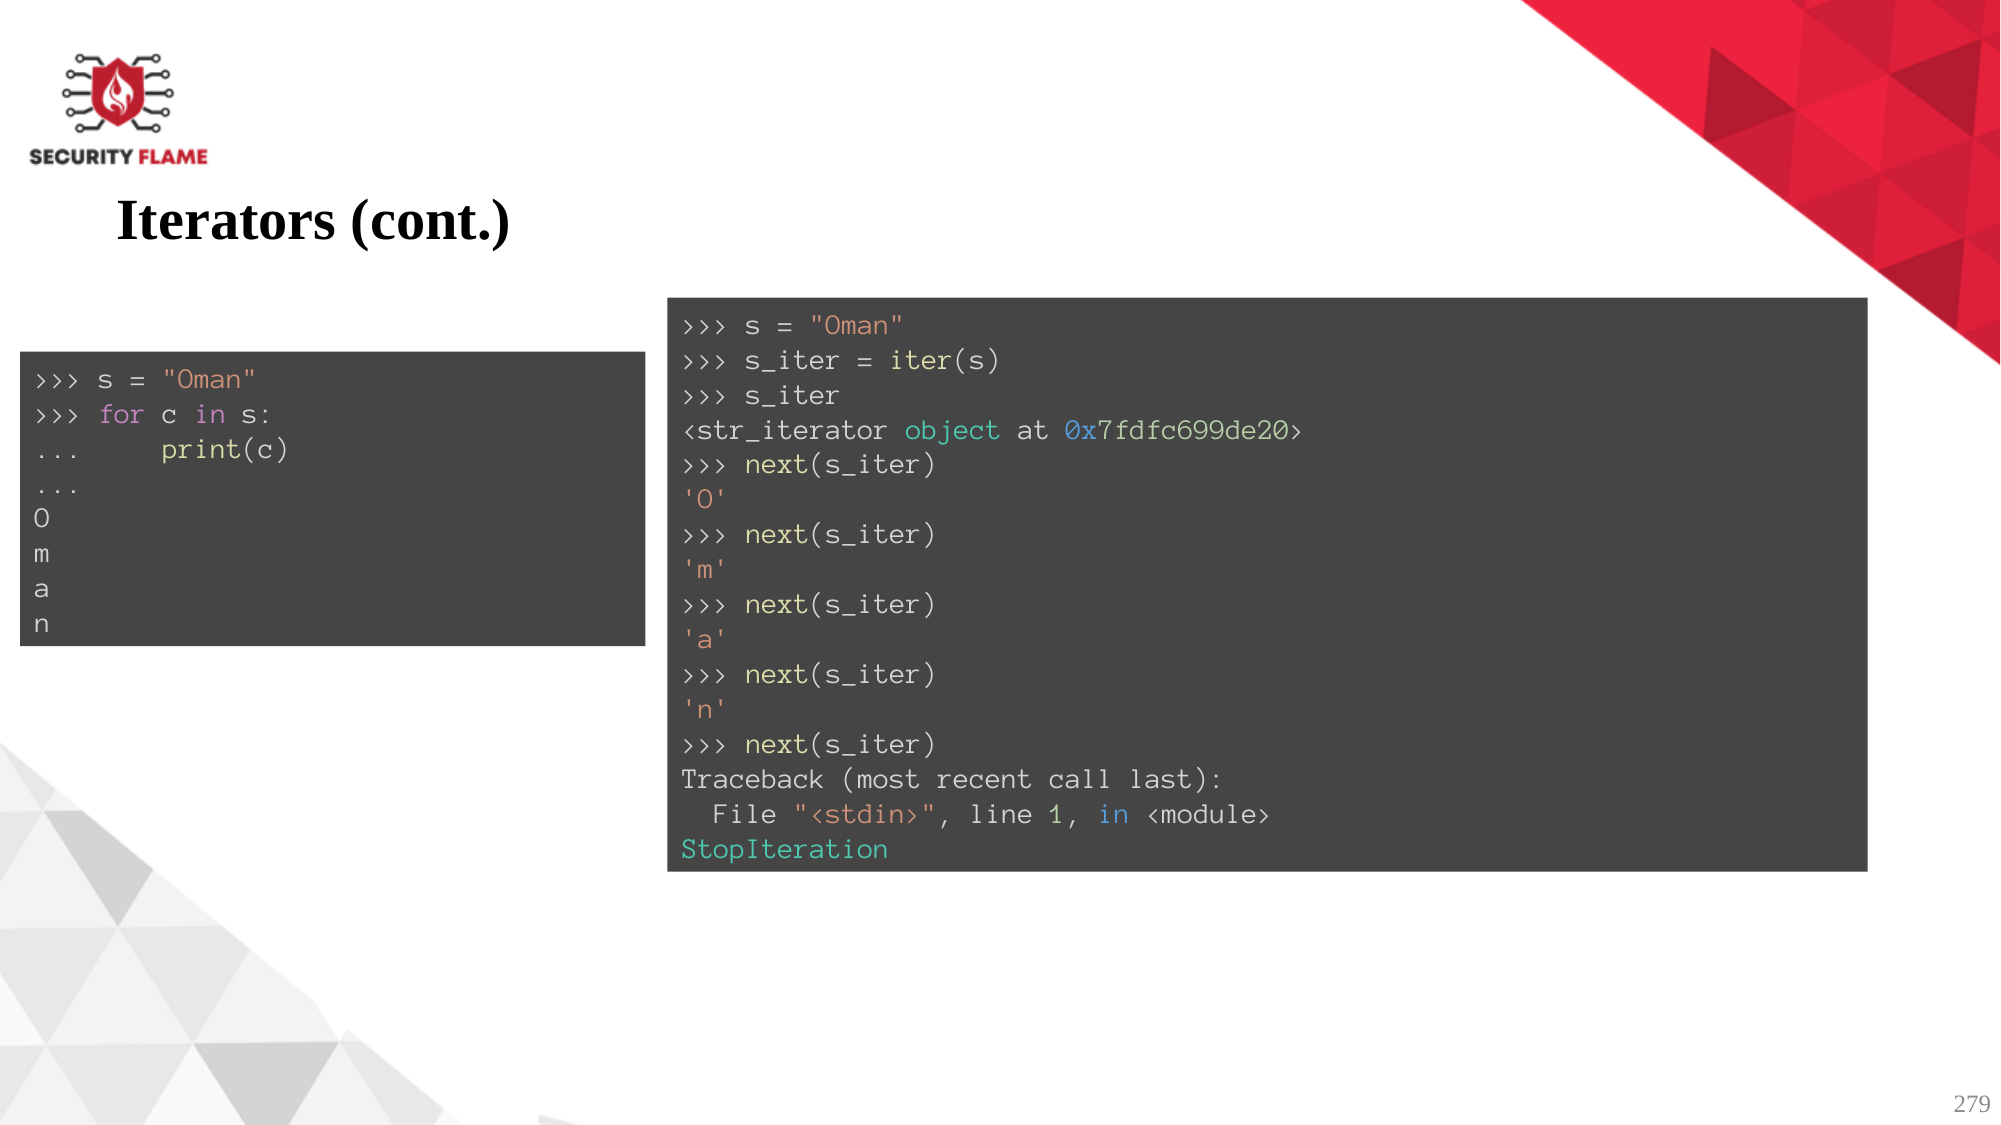

Iterators (cont.)
>>> s = "Oman"
>>> s_iter = iter(s)
>>> s_iter
<str_iterator object at 0x7fdfc699de20>
>>> next(s_iter)
'O'
>>> next(s_iter)
'm'
>>> next(s_iter)
'a'
>>> next(s_iter)
'n'
>>> next(s_iter)
Traceback (most recent call last):
  File "<stdin>", line 1, in <module>
StopIteration
>>> s = "Oman"
>>> for c in s:
...     print(c)
...
O
m
a
n
279